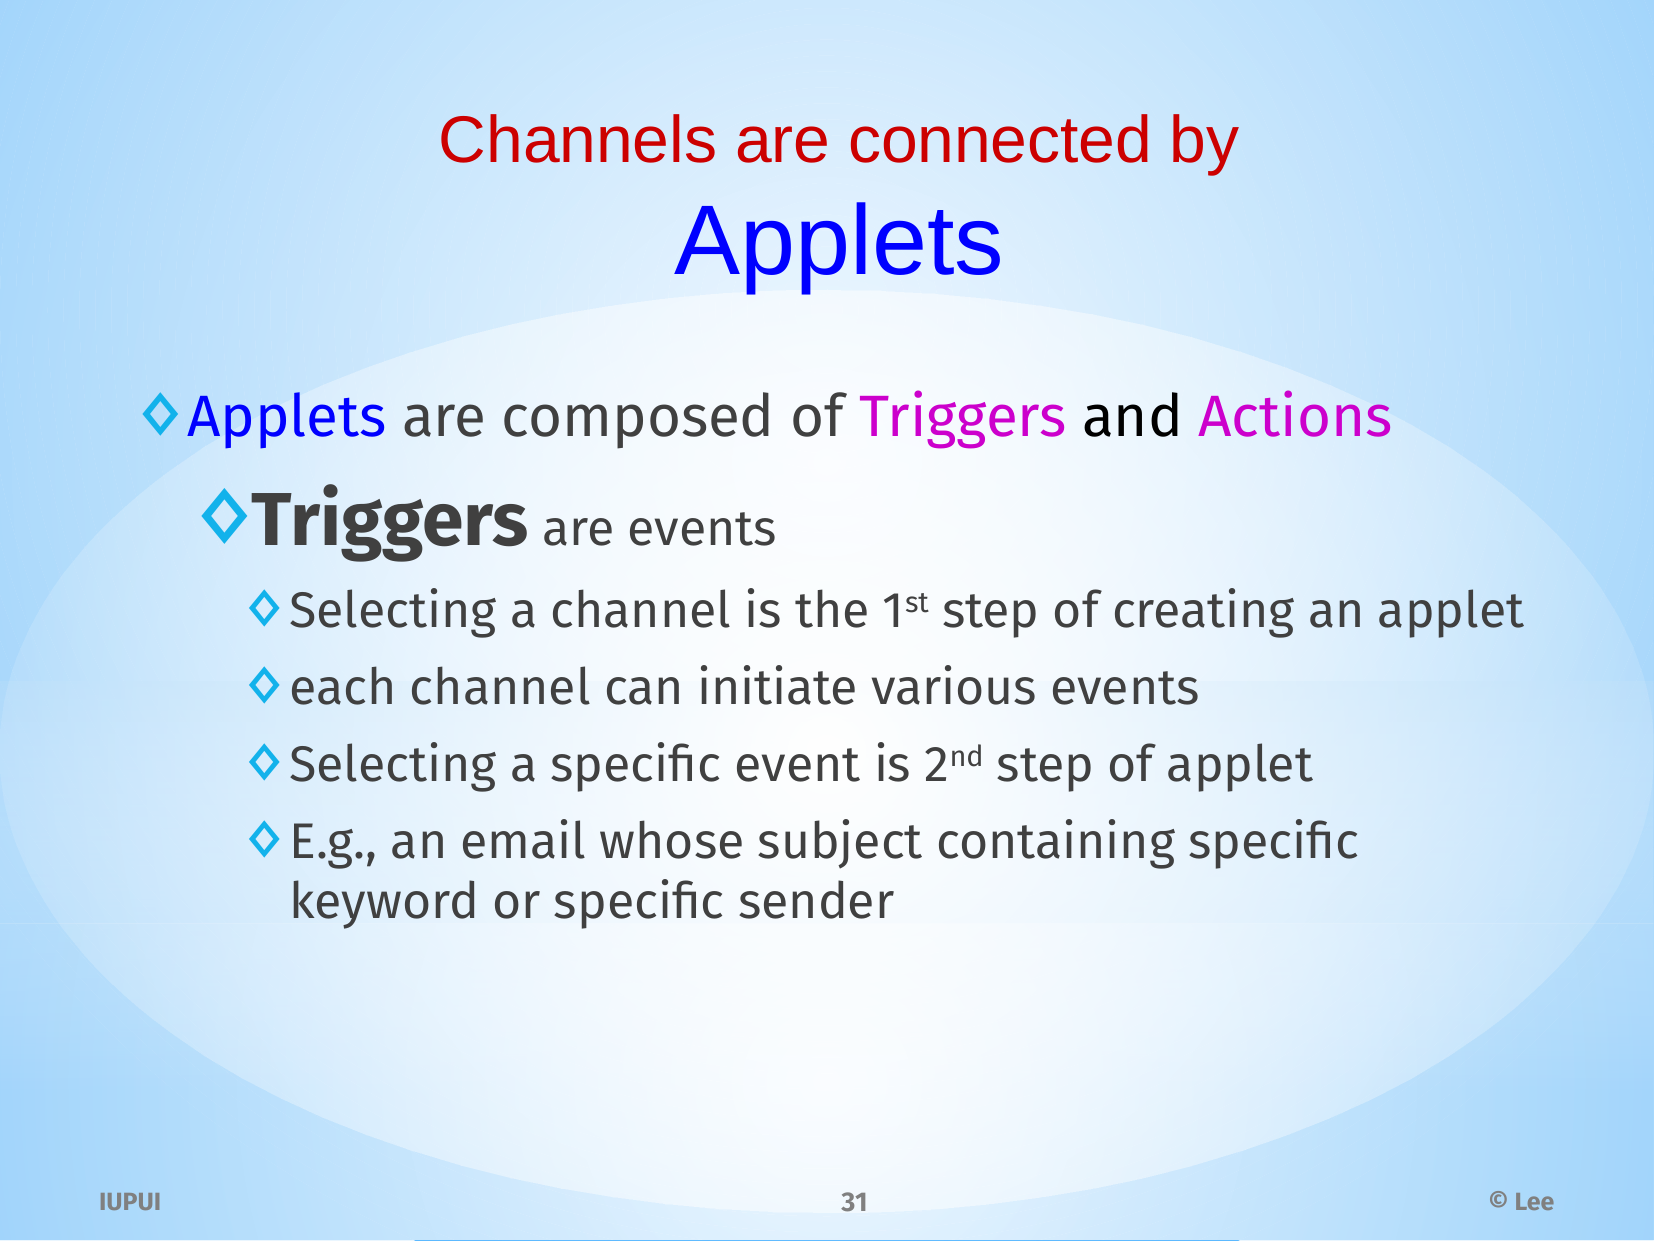

# Channels are connected by Applets
Applets are composed of Triggers and Actions
Triggers are events
Selecting a channel is the 1st step of creating an applet
each channel can initiate various events
Selecting a specific event is 2nd step of applet
E.g., an email whose subject containing specific keyword or specific sender

IUPUI
31
© Lee